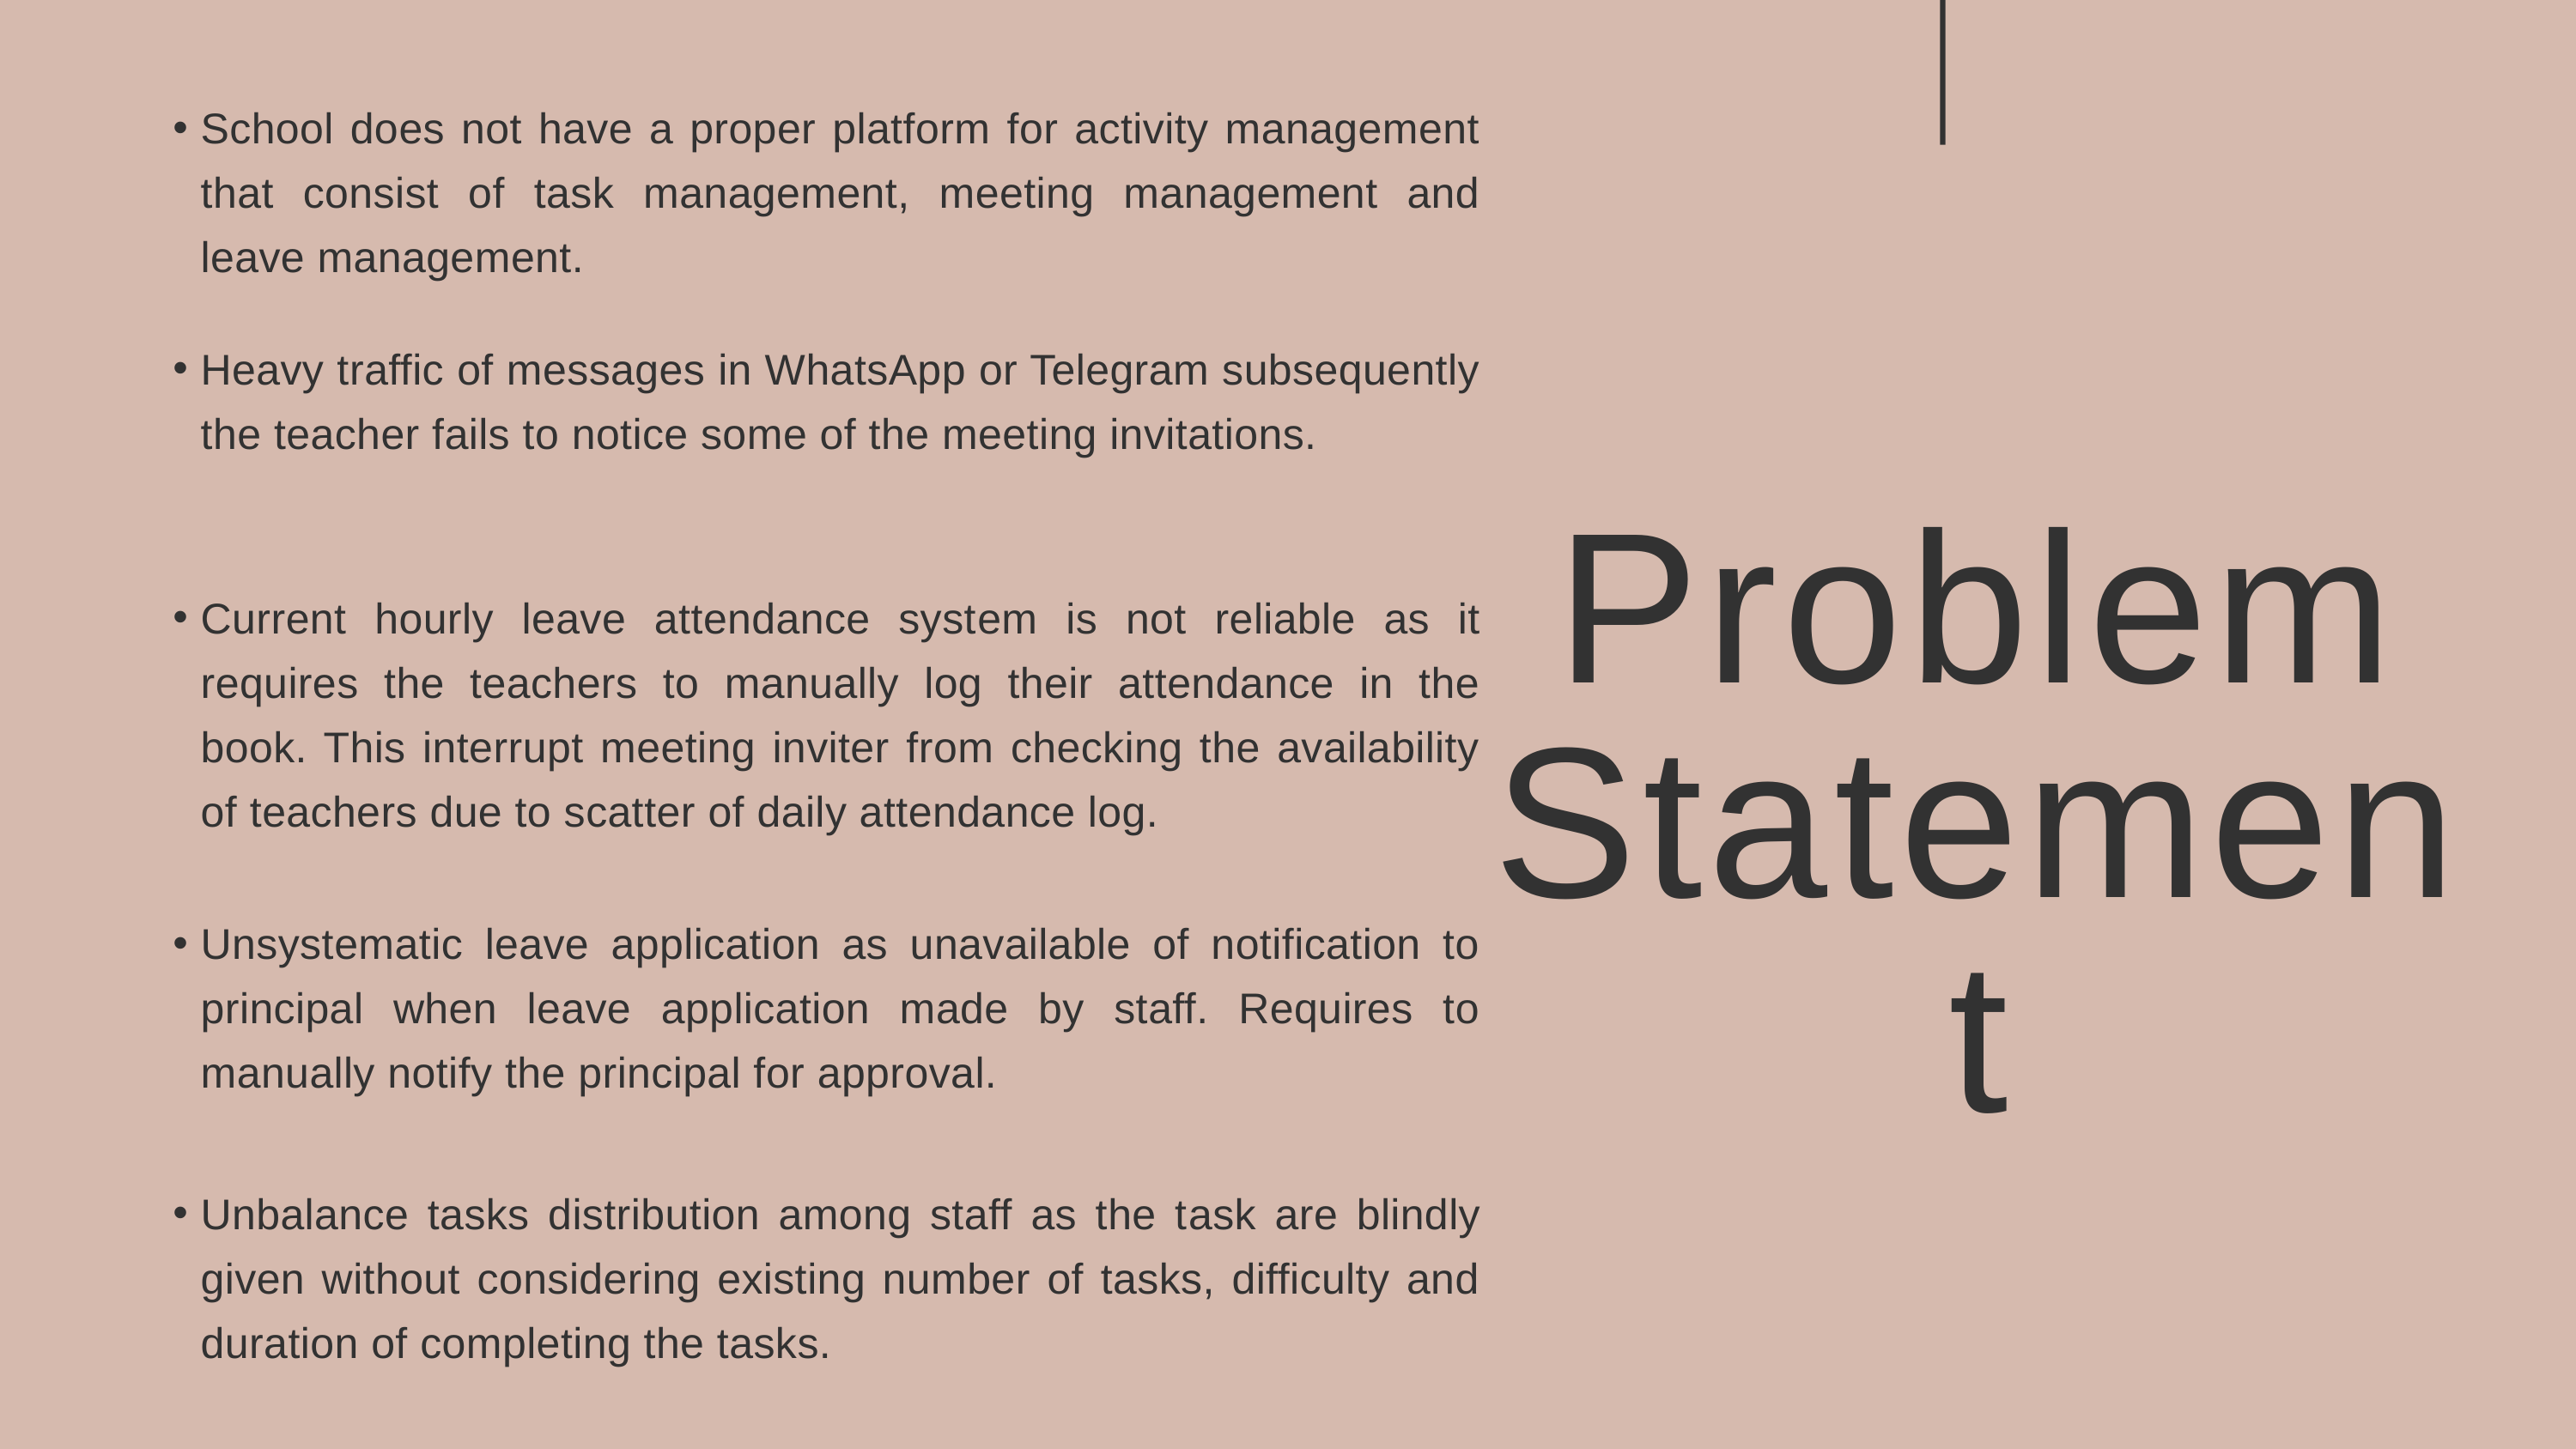

School does not have a proper platform for activity management that consist of task management, meeting management and leave management.
Heavy traffic of messages in WhatsApp or Telegram subsequently the teacher fails to notice some of the meeting invitations.
Problem Statement
Current hourly leave attendance system is not reliable as it requires the teachers to manually log their attendance in the book. This interrupt meeting inviter from checking the availability of teachers due to scatter of daily attendance log.
Unsystematic leave application as unavailable of notification to principal when leave application made by staff. Requires to manually notify the principal for approval.
Unbalance tasks distribution among staff as the task are blindly given without considering existing number of tasks, difficulty and duration of completing the tasks.